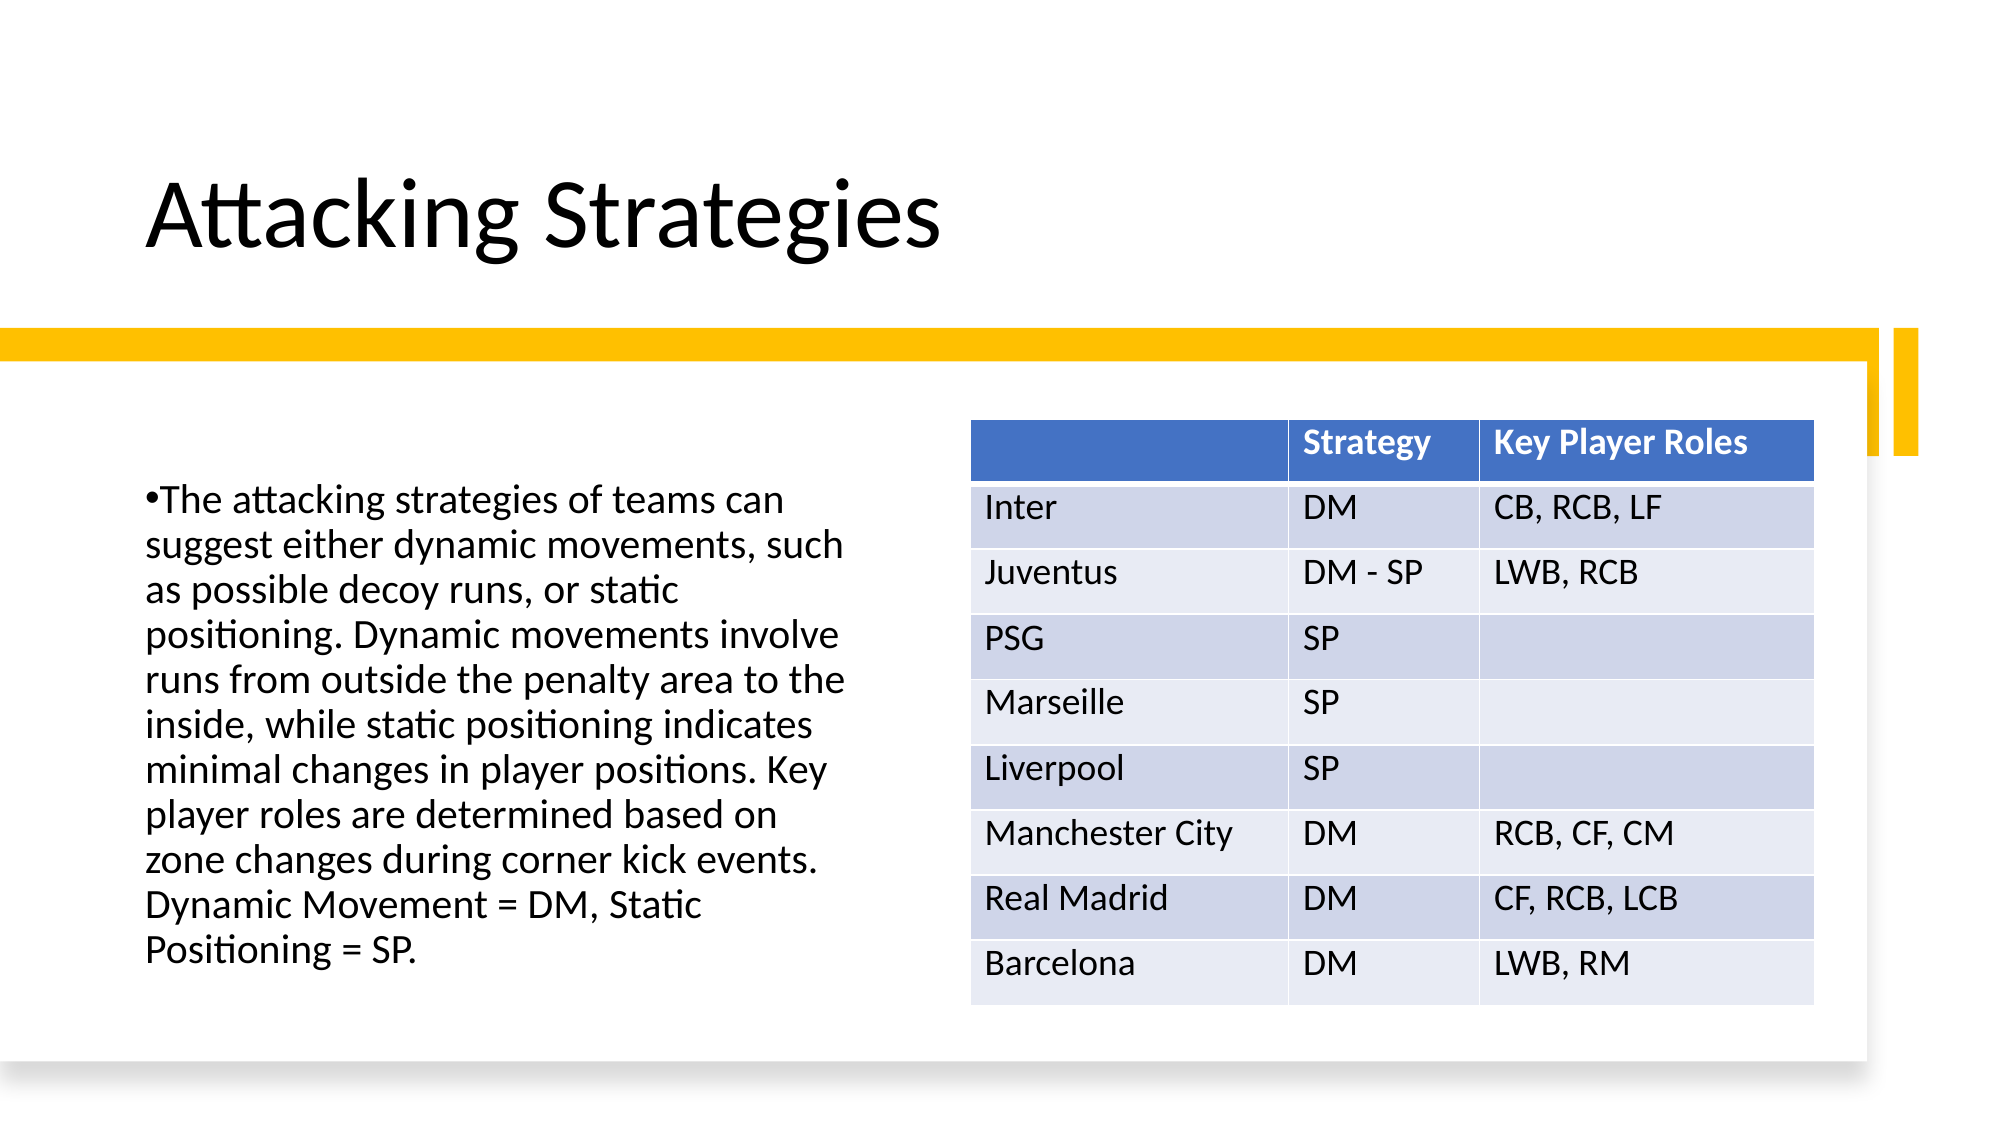

# Attacking Strategies

|  | Strategy | Key Player Roles |
| --- | --- | --- |
| Inter | DM | CB, RCB, LF |
| Juventus | DM - SP | LWB, RCB |
| PSG | SP |  |
| Marseille | SP |  |
| Liverpool | SP |  |
| Manchester City | DM | RCB, CF, CM |
| Real Madrid | DM | CF, RCB, LCB |
| Barcelona | DM | LWB, RM |
The attacking strategies of teams can suggest either dynamic movements, such as possible decoy runs, or static positioning. Dynamic movements involve runs from outside the penalty area to the inside, while static positioning indicates minimal changes in player positions. Key player roles are determined based on zone changes during corner kick events. Dynamic Movement = DM, Static Positioning = SP.